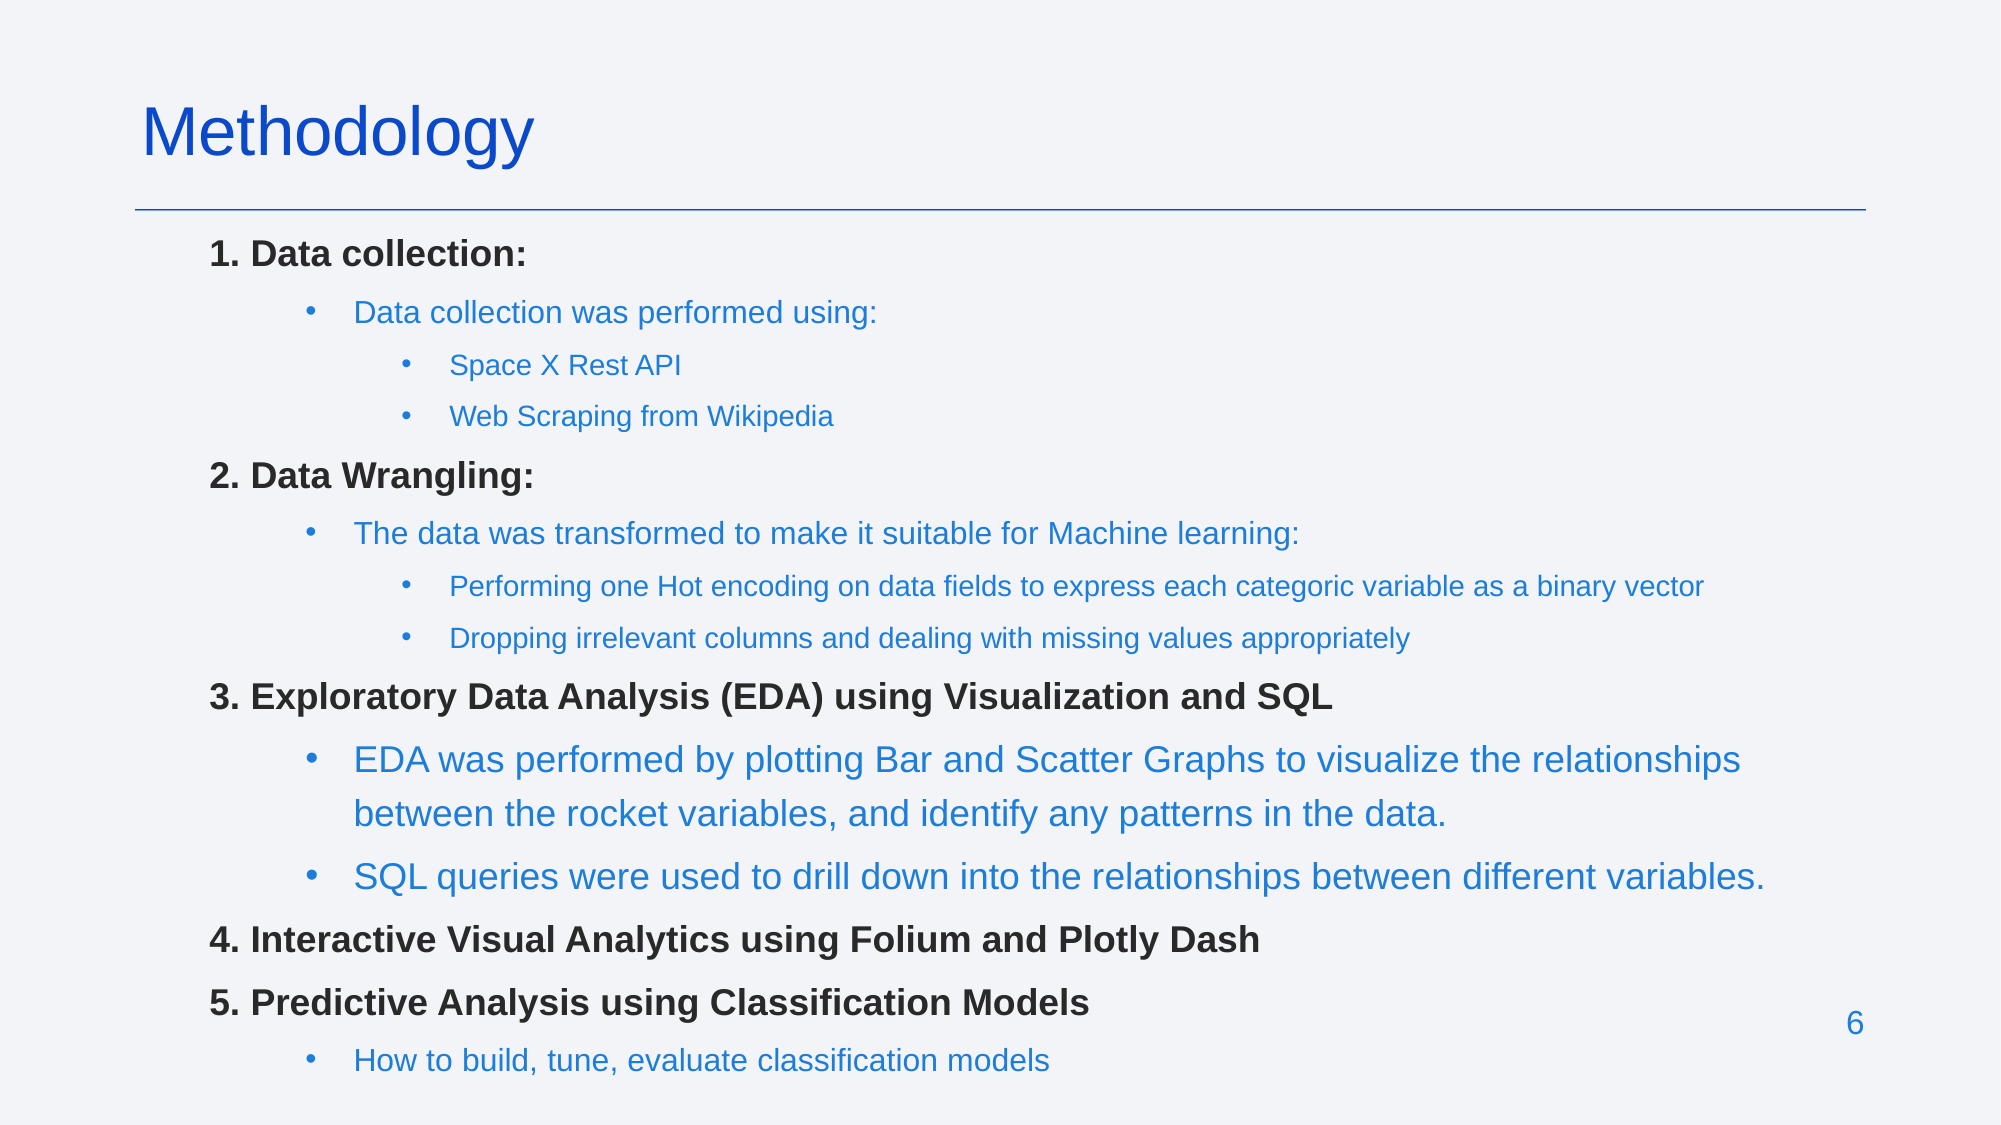

Methodology

1. Data collection:
Data collection was performed using:
Space X Rest API
Web Scraping from Wikipedia
2. Data Wrangling:
The data was transformed to make it suitable for Machine learning:
Performing one Hot encoding on data fields to express each categoric variable as a binary vector
Dropping irrelevant columns and dealing with missing values appropriately
3. Exploratory Data Analysis (EDA) using Visualization and SQL
EDA was performed by plotting Bar and Scatter Graphs to visualize the relationships between the rocket variables, and identify any patterns in the data.
SQL queries were used to drill down into the relationships between different variables.
4. Interactive Visual Analytics using Folium and Plotly Dash
5. Predictive Analysis using Classification Models
How to build, tune, evaluate classification models

6